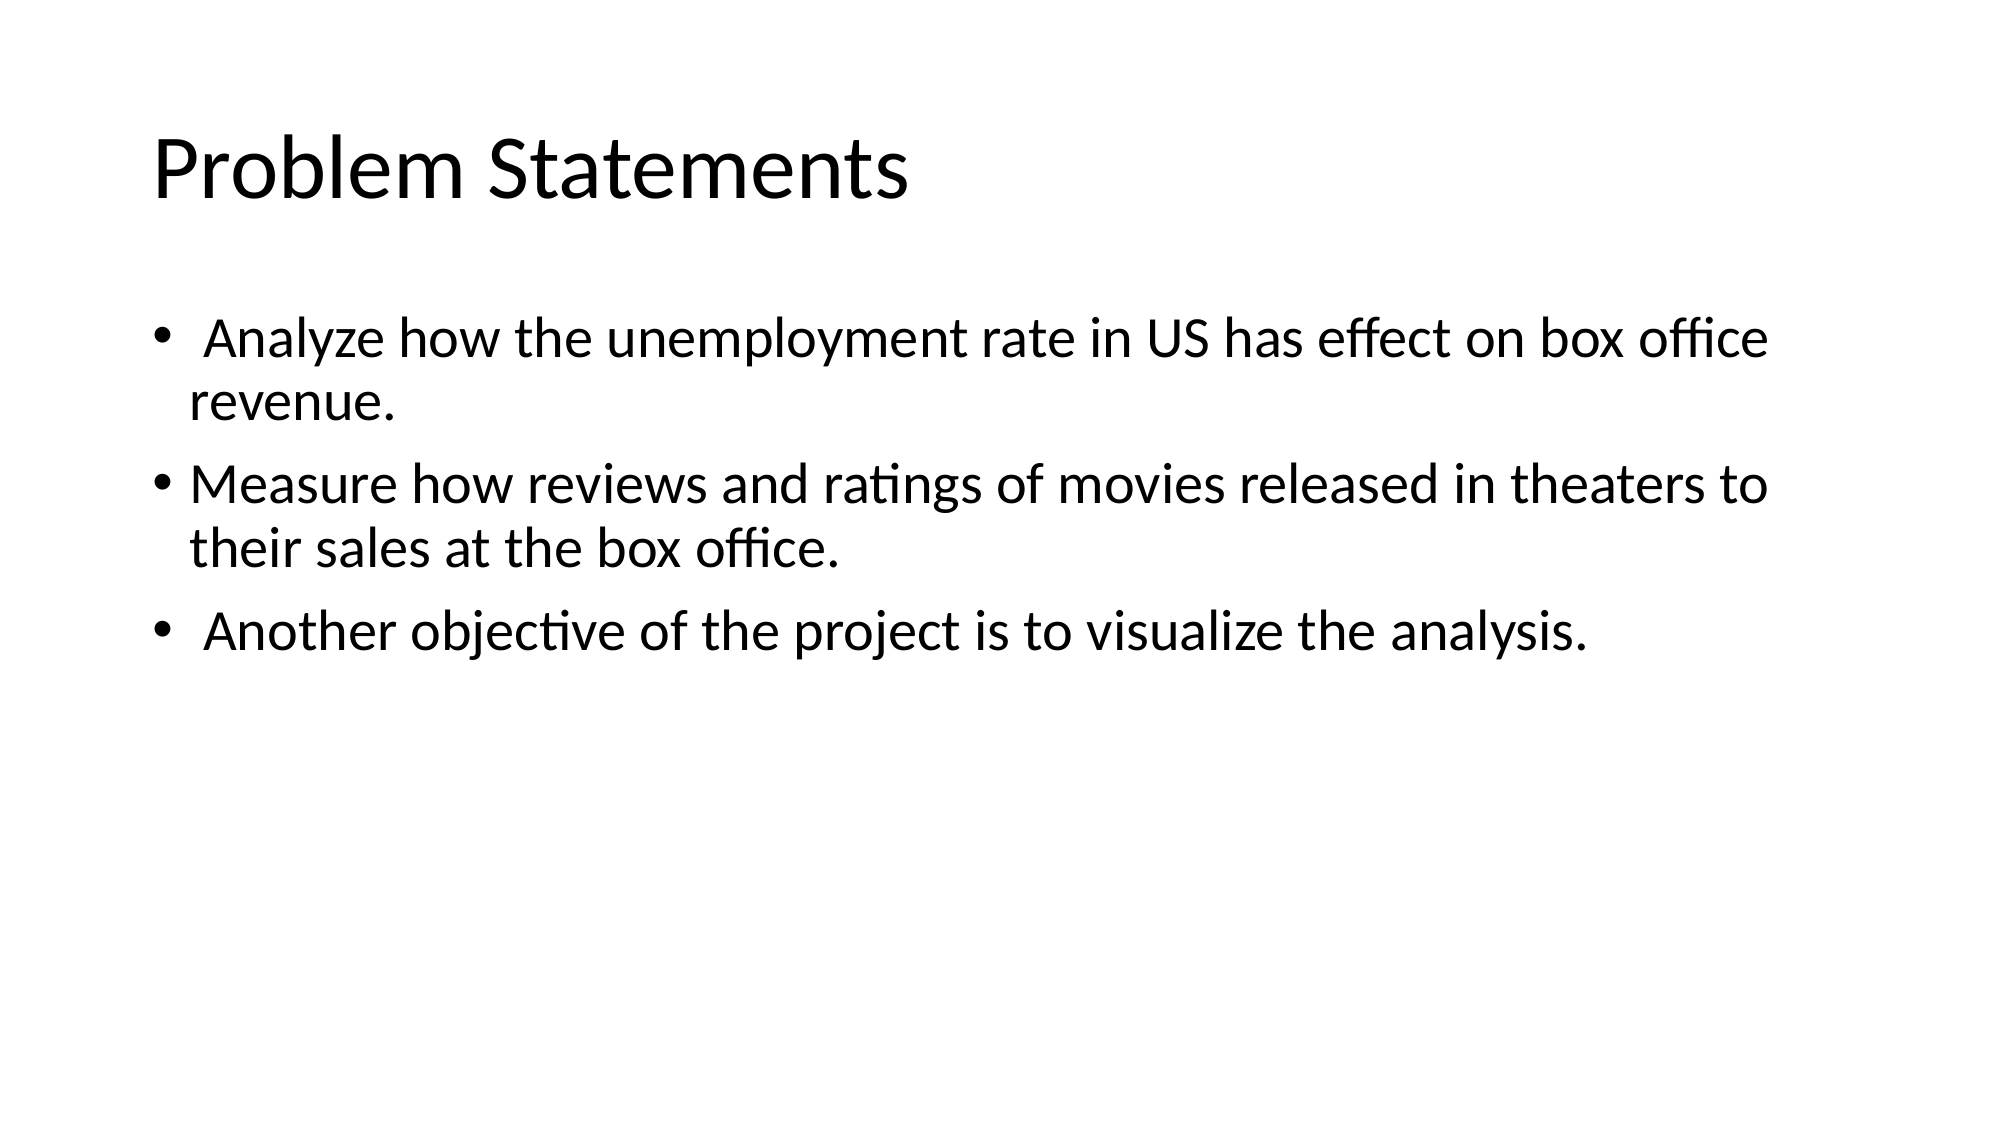

# Problem Statements
 Analyze how the unemployment rate in US has effect on box office revenue.
Measure how reviews and ratings of movies released in theaters to their sales at the box office.
 Another objective of the project is to visualize the analysis.